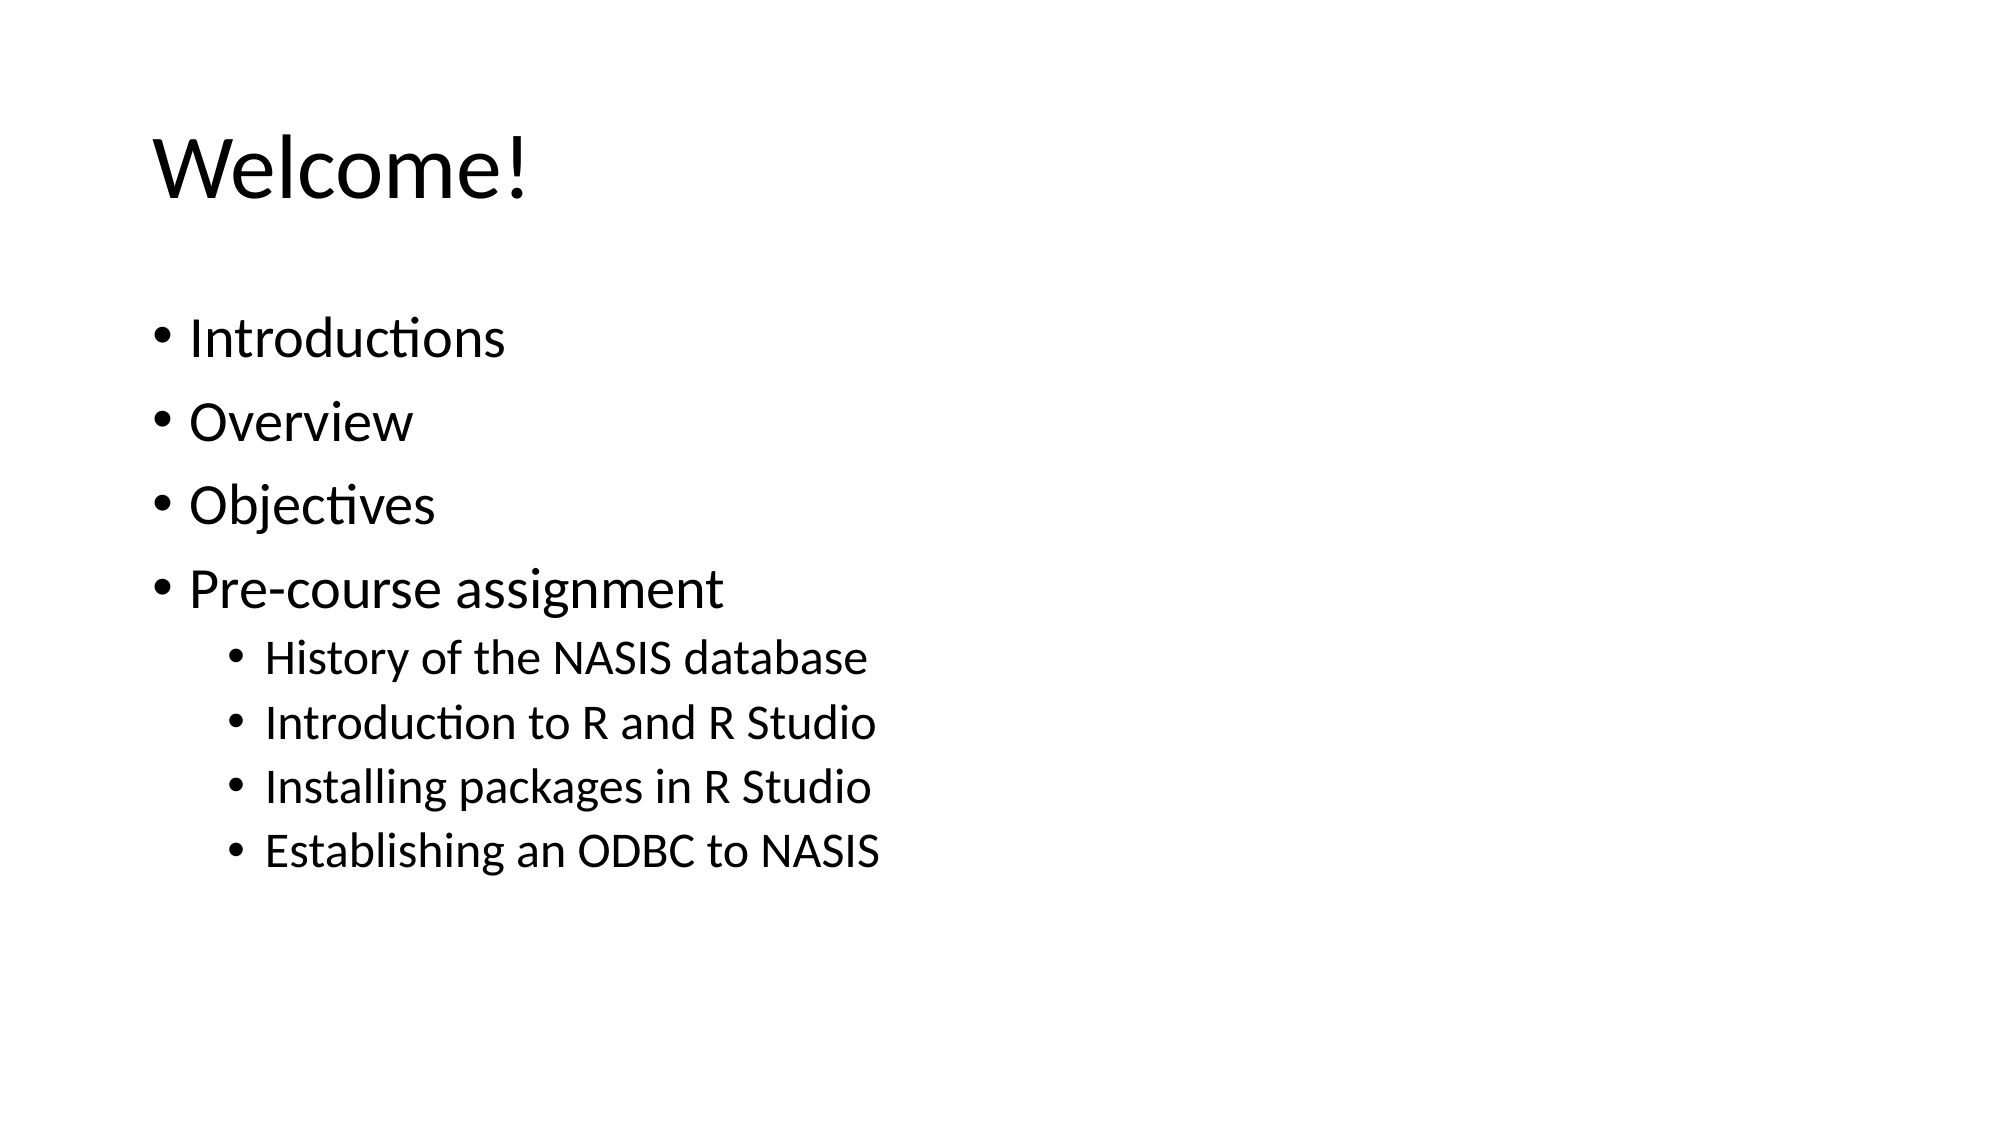

# Welcome!
Introductions
Overview
Objectives
Pre-course assignment
History of the NASIS database
Introduction to R and R Studio
Installing packages in R Studio
Establishing an ODBC to NASIS